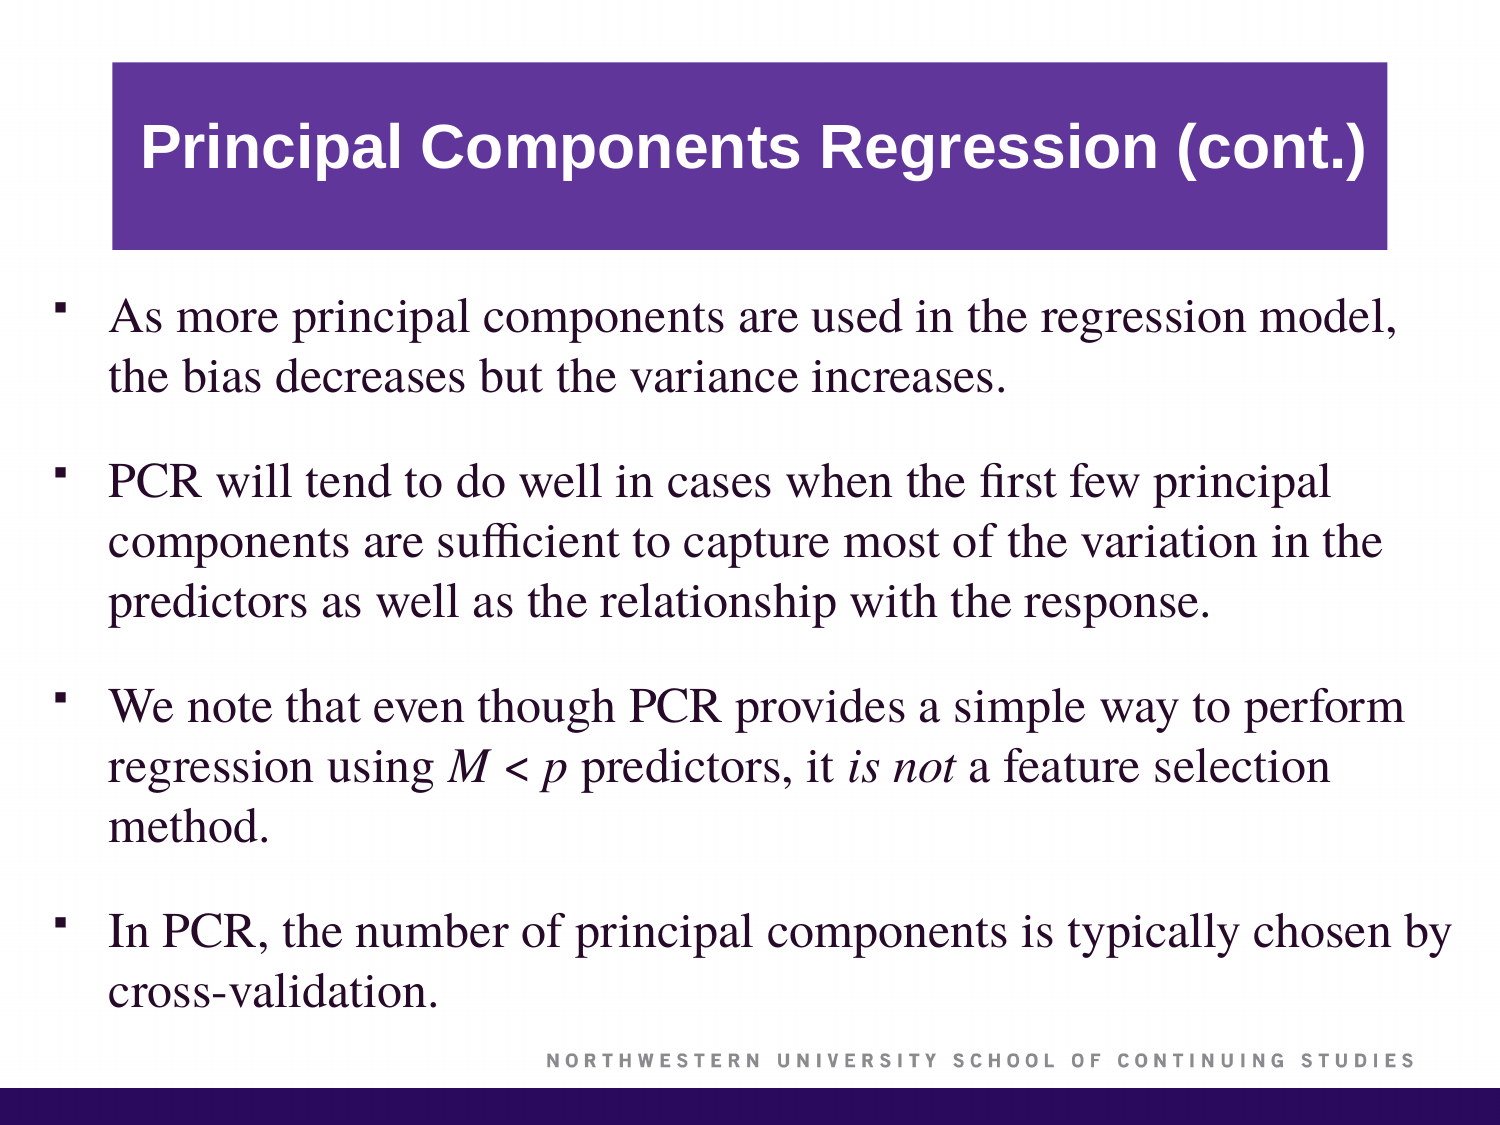

# Principal Components Regression (cont.)
As more principal components are used in the regression model, the bias decreases but the variance increases.

PCR will tend to do well in cases when the first few principal components are sufficient to capture most of the variation in the predictors as well as the relationship with the response.

We note that even though PCR provides a simple way to perform regression using M < p predictors, it is not a feature selection method.

In PCR, the number of principal components is typically chosen by cross-validation.